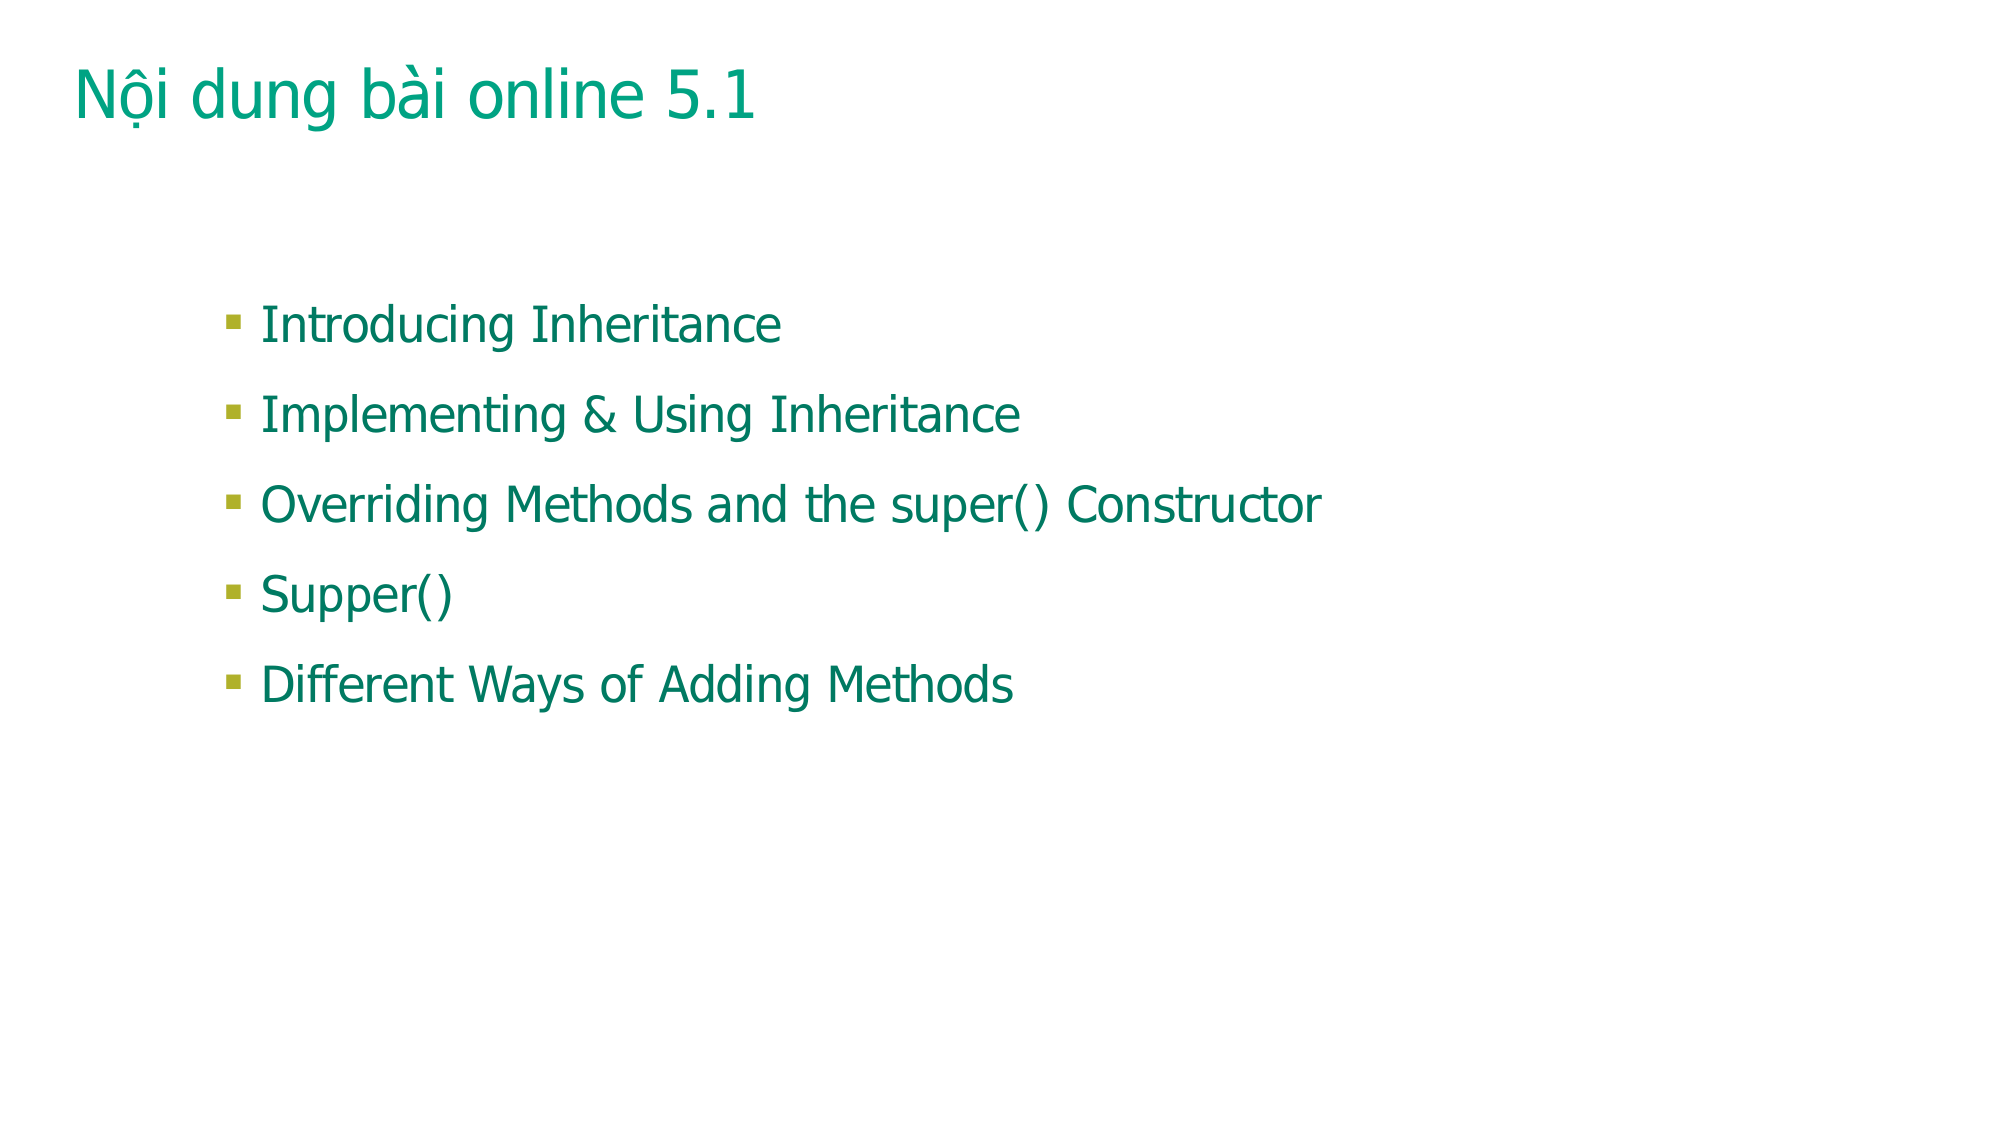

# Nội dung bài online 5.1
Introducing Inheritance
Implementing & Using Inheritance
Overriding Methods and the super() Constructor
Supper()
Different Ways of Adding Methods